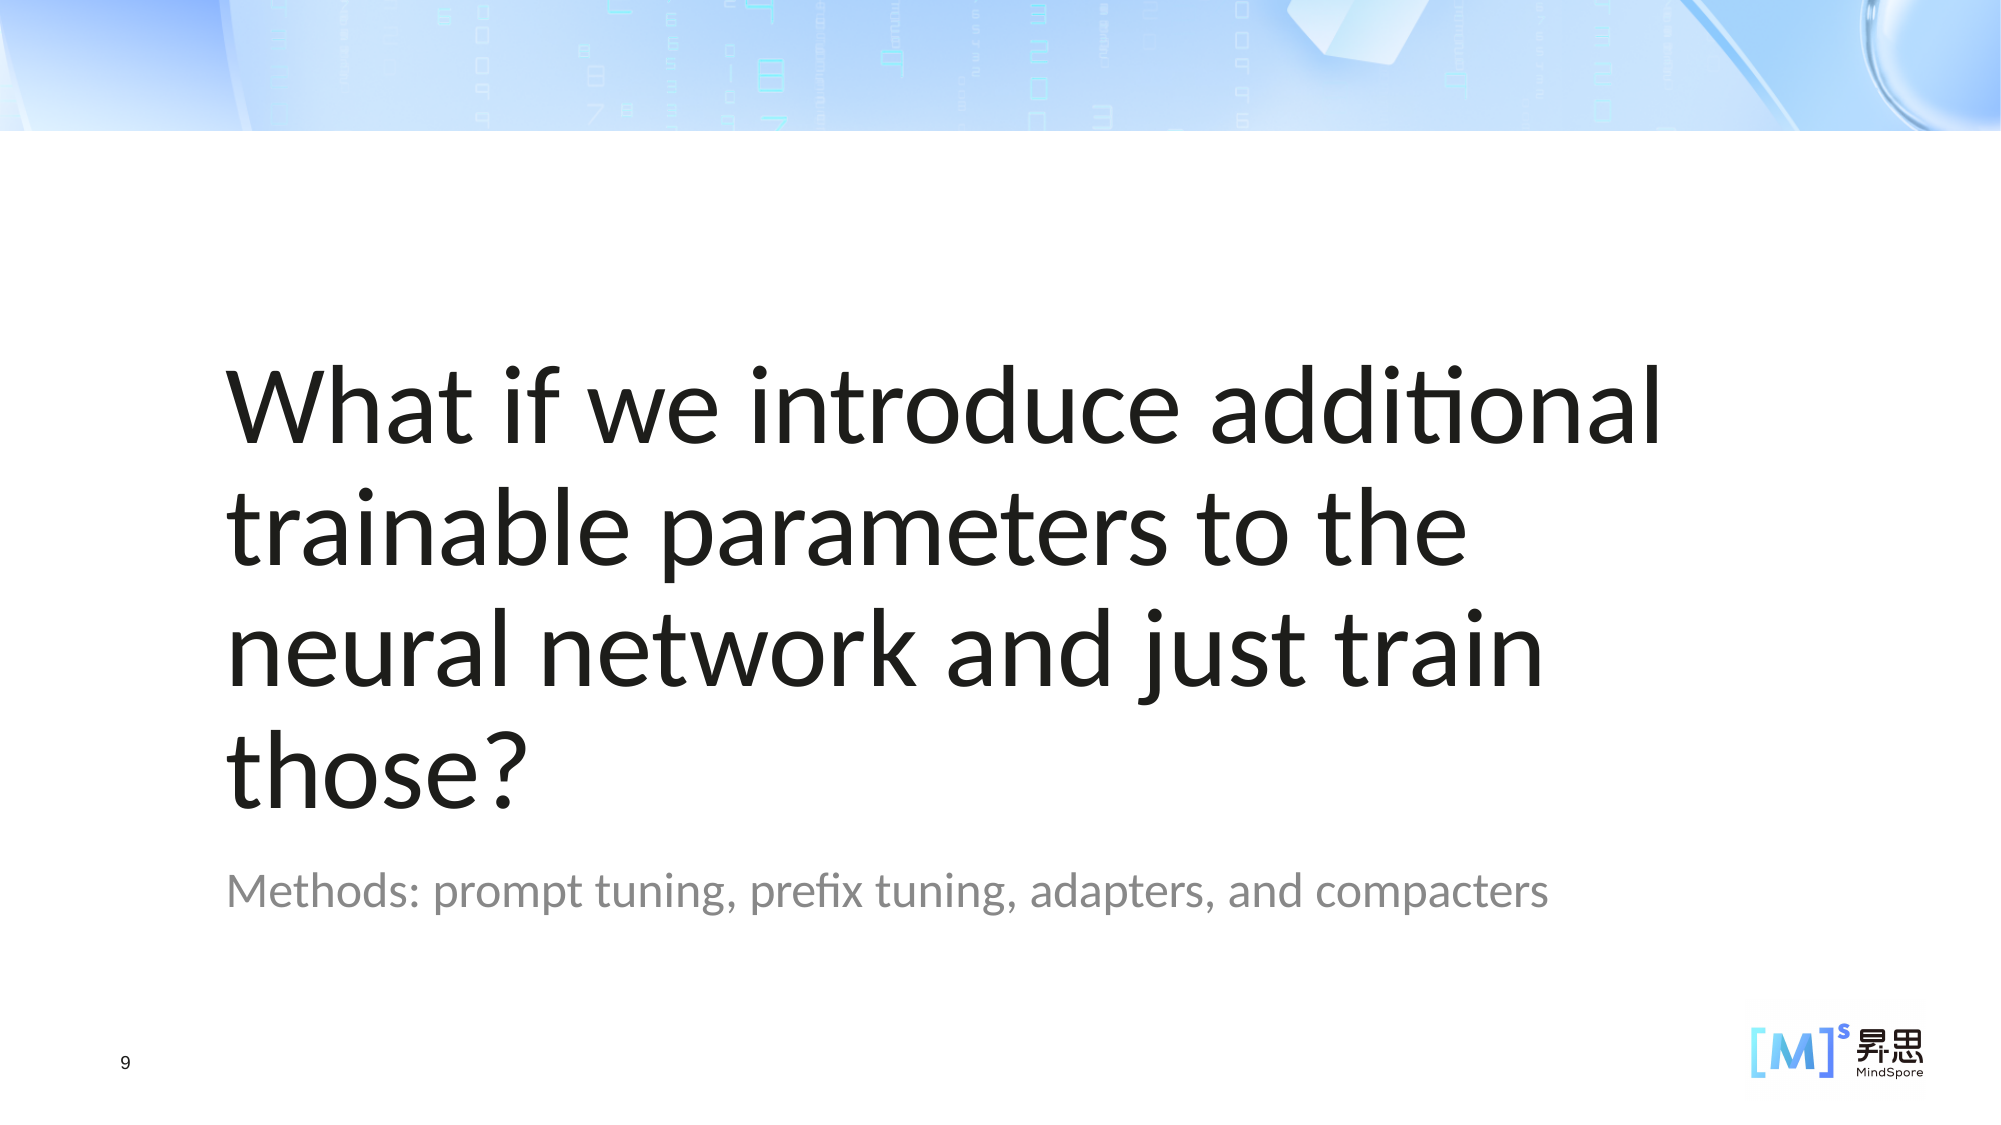

What if we introduce additional trainable parameters to the neural network and just train those?
Methods: prompt tuning, prefix tuning, adapters, and compacters